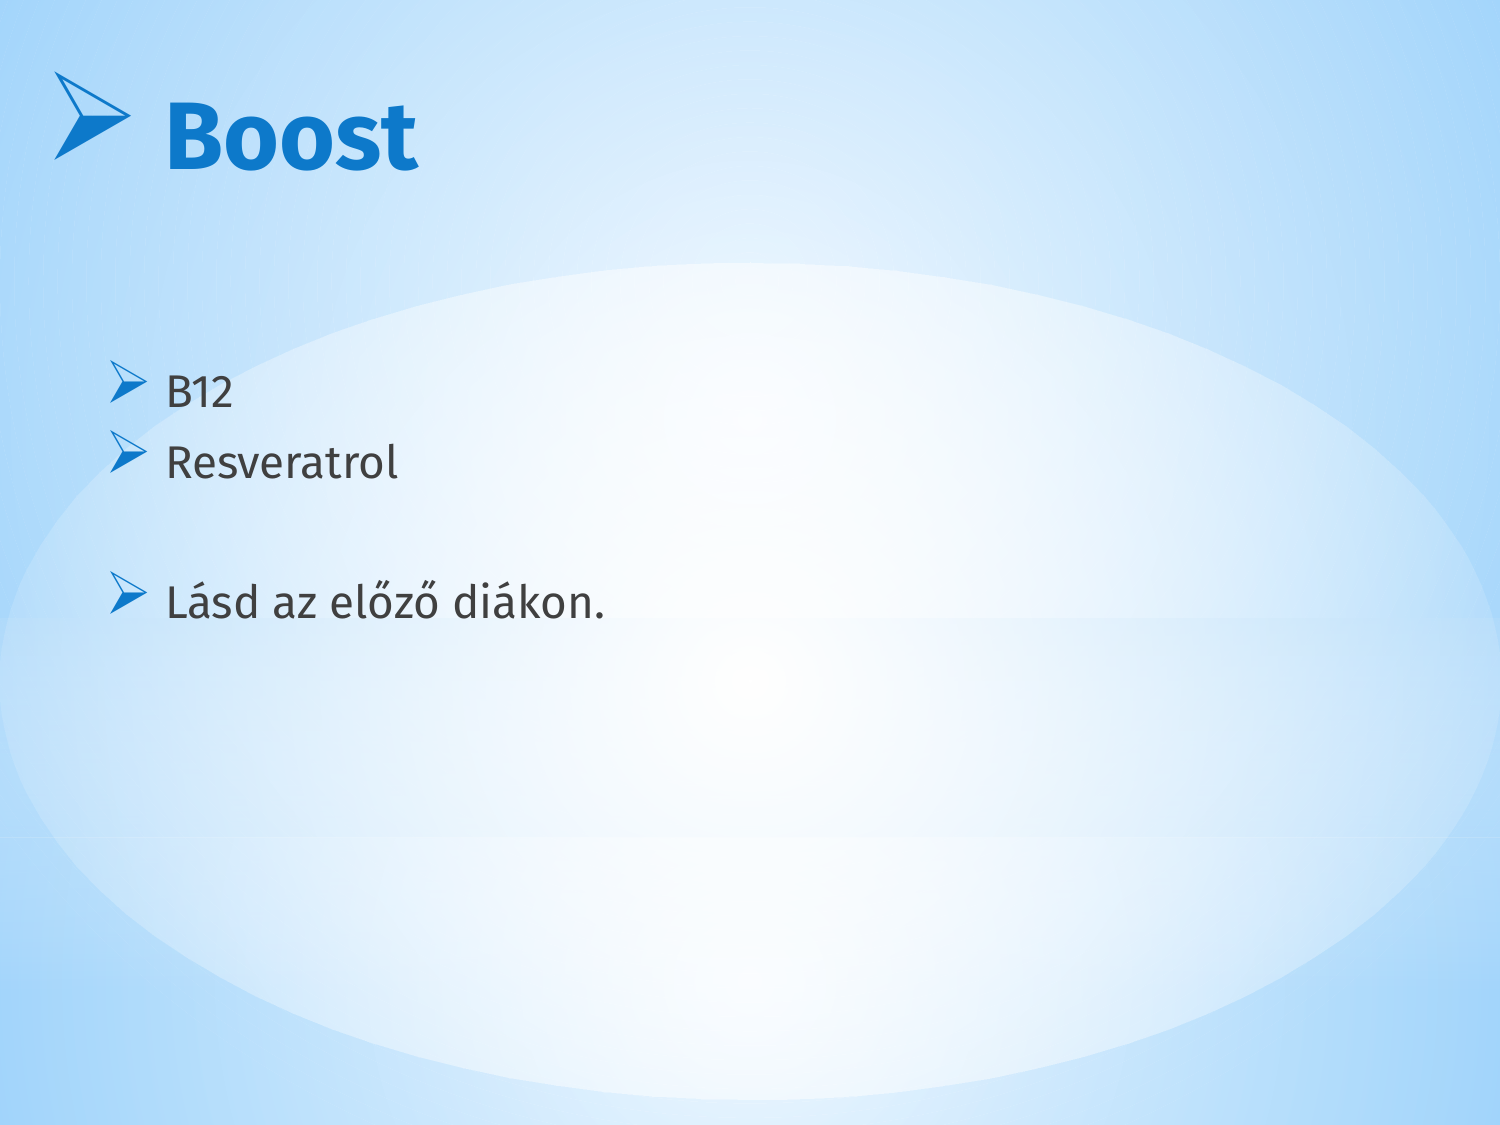

Boost
 B12
 Resveratrol

 Lásd az előző diákon.